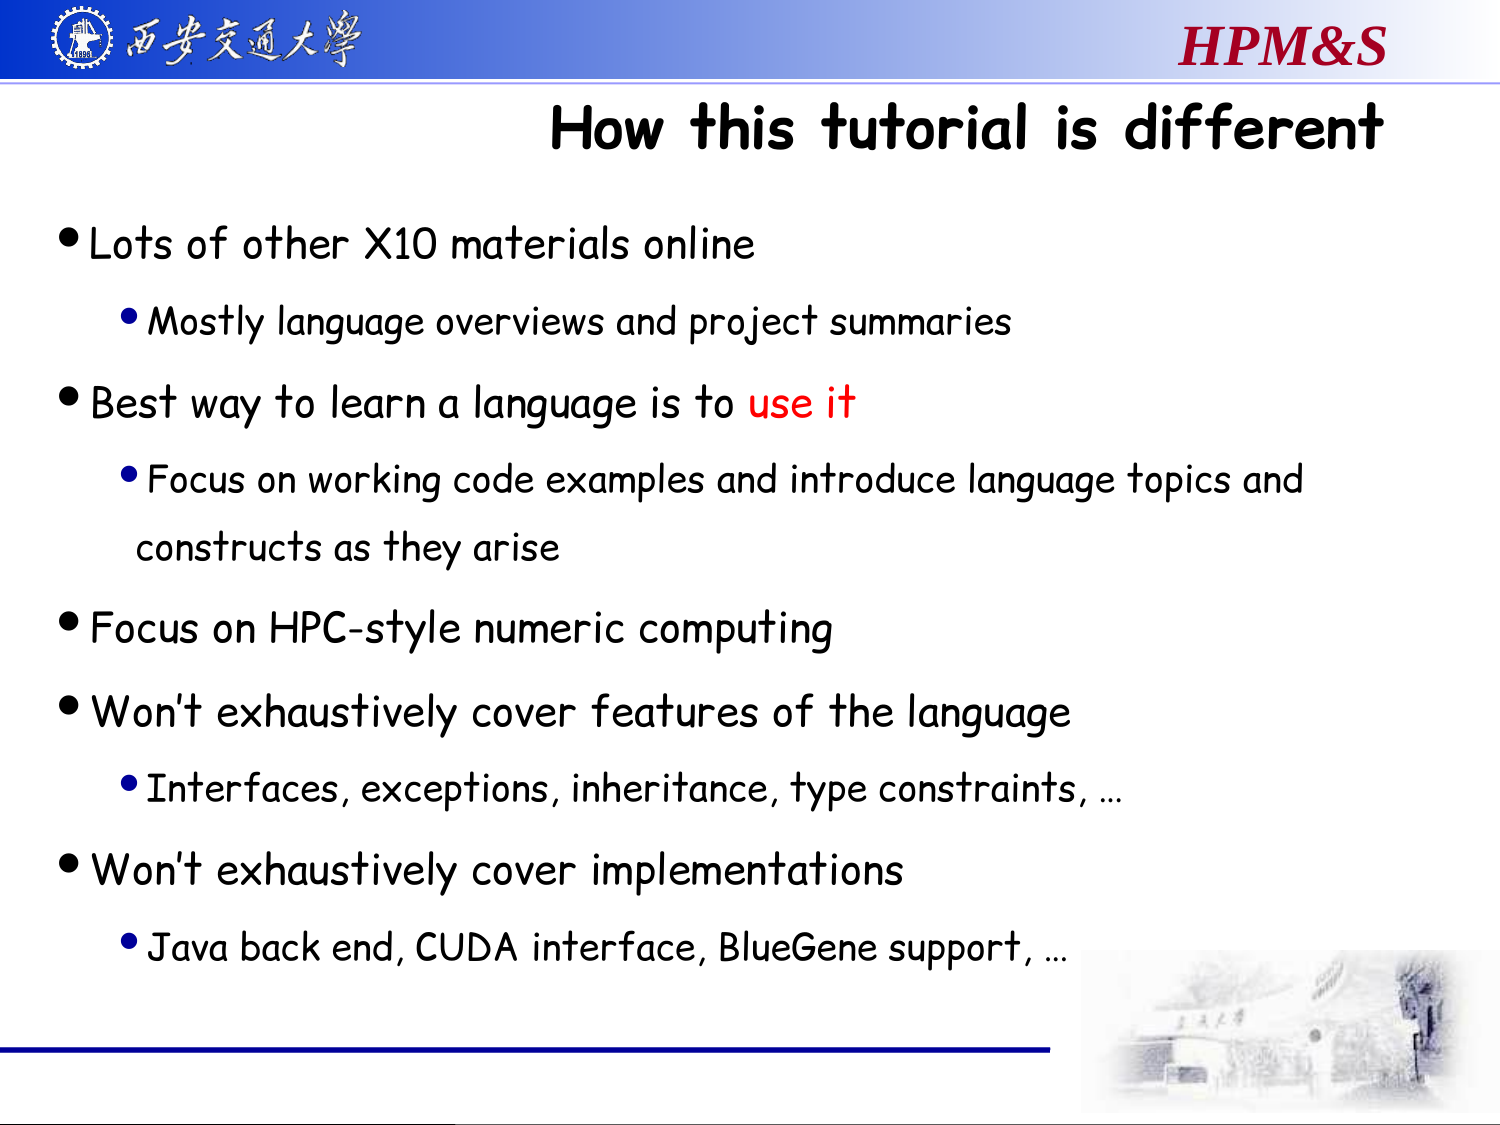

# How this tutorial is different
Lots of other X10 materials online
Mostly language overviews and project summaries
Best way to learn a language is to use it
Focus on working code examples and introduce language topics and constructs as they arise
Focus on HPC-style numeric computing
Won’t exhaustively cover features of the language
Interfaces, exceptions, inheritance, type constraints, …
Won’t exhaustively cover implementations
Java back end, CUDA interface, BlueGene support, …